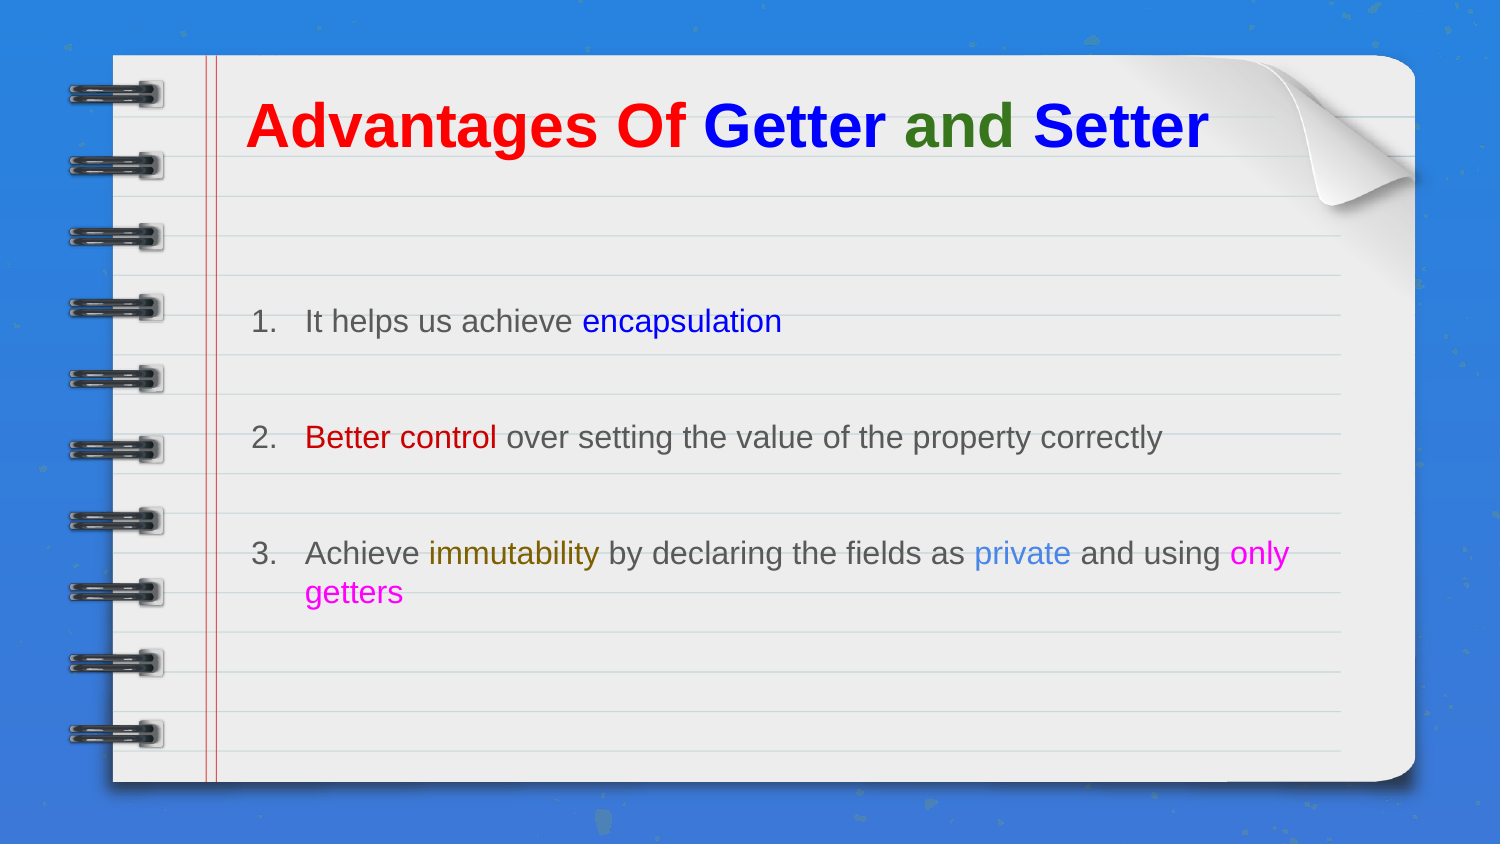

# Advantages Of Getter and Setter
It helps us achieve encapsulation

Better control over setting the value of the property correctly

Achieve immutability by declaring the fields as private and using only getters